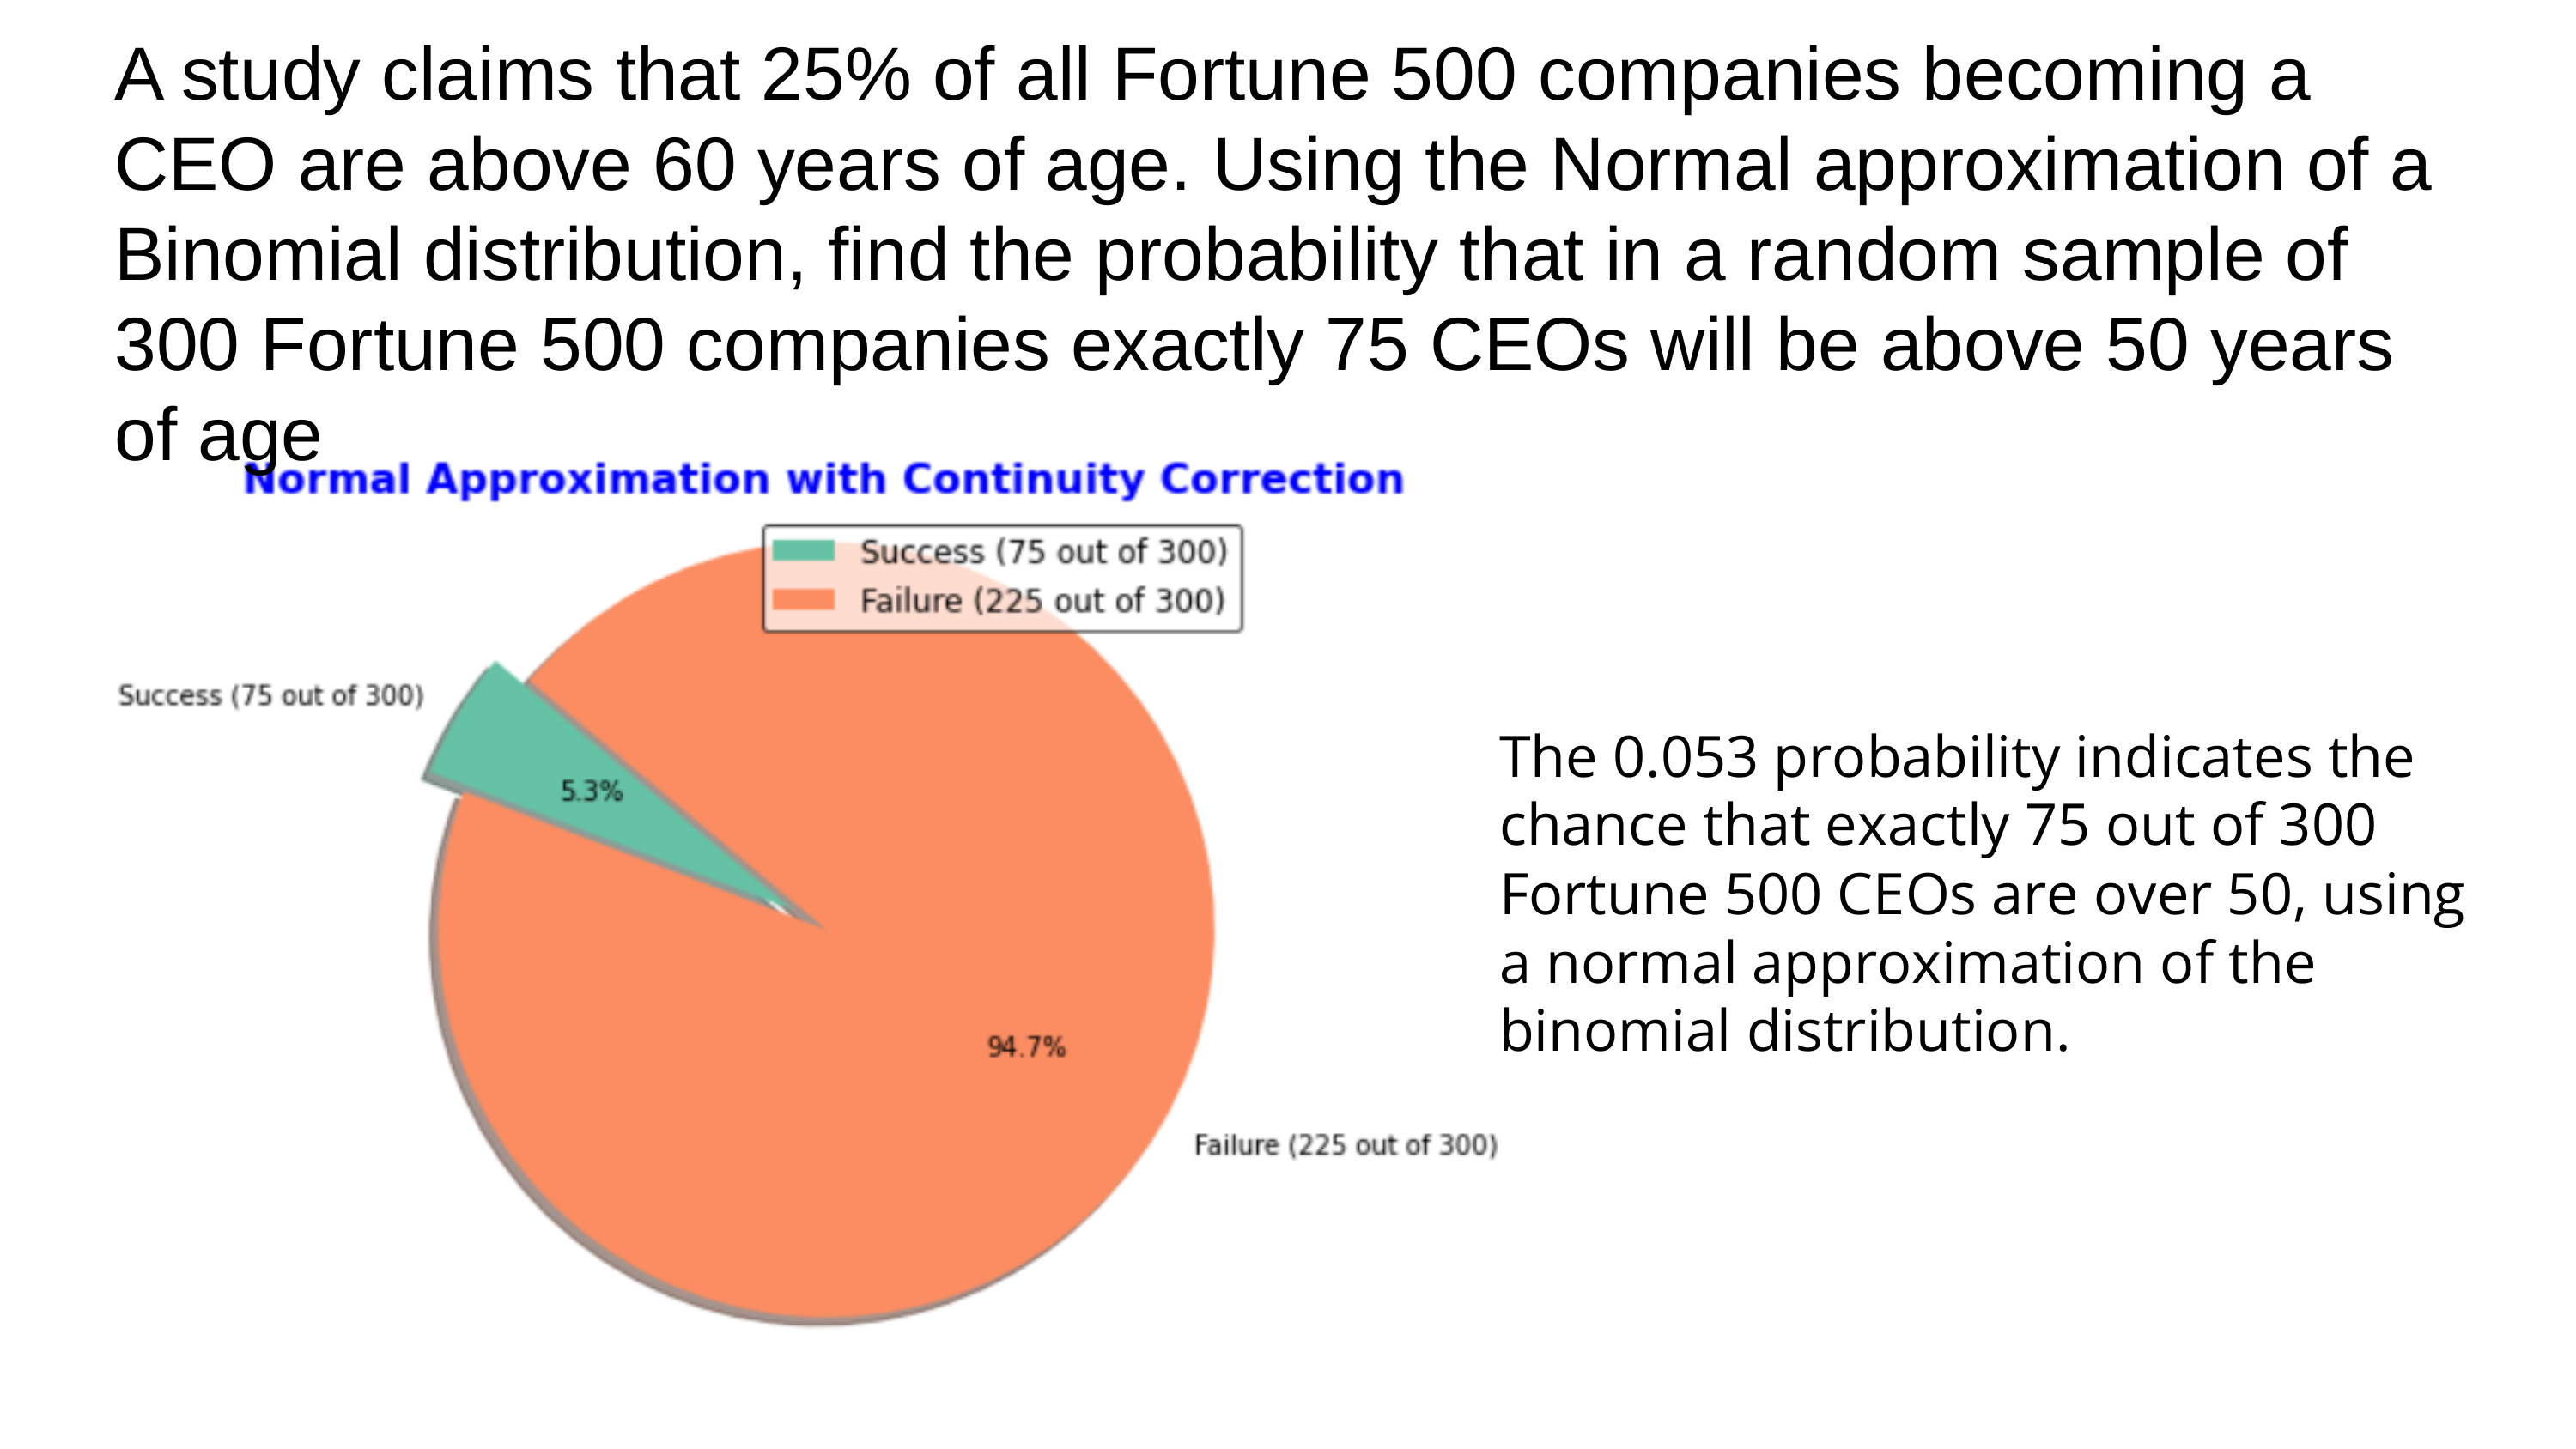

A study claims that 25% of all Fortune 500 companies becoming a CEO are above 60 years of age. Using the Normal approximation of a Binomial distribution, find the probability that in a random sample of 300 Fortune 500 companies exactly 75 CEOs will be above 50 years of age

The 0.053 probability indicates the chance that exactly 75 out of 300 Fortune 500 CEOs are over 50, using a normal approximation of the binomial distribution.